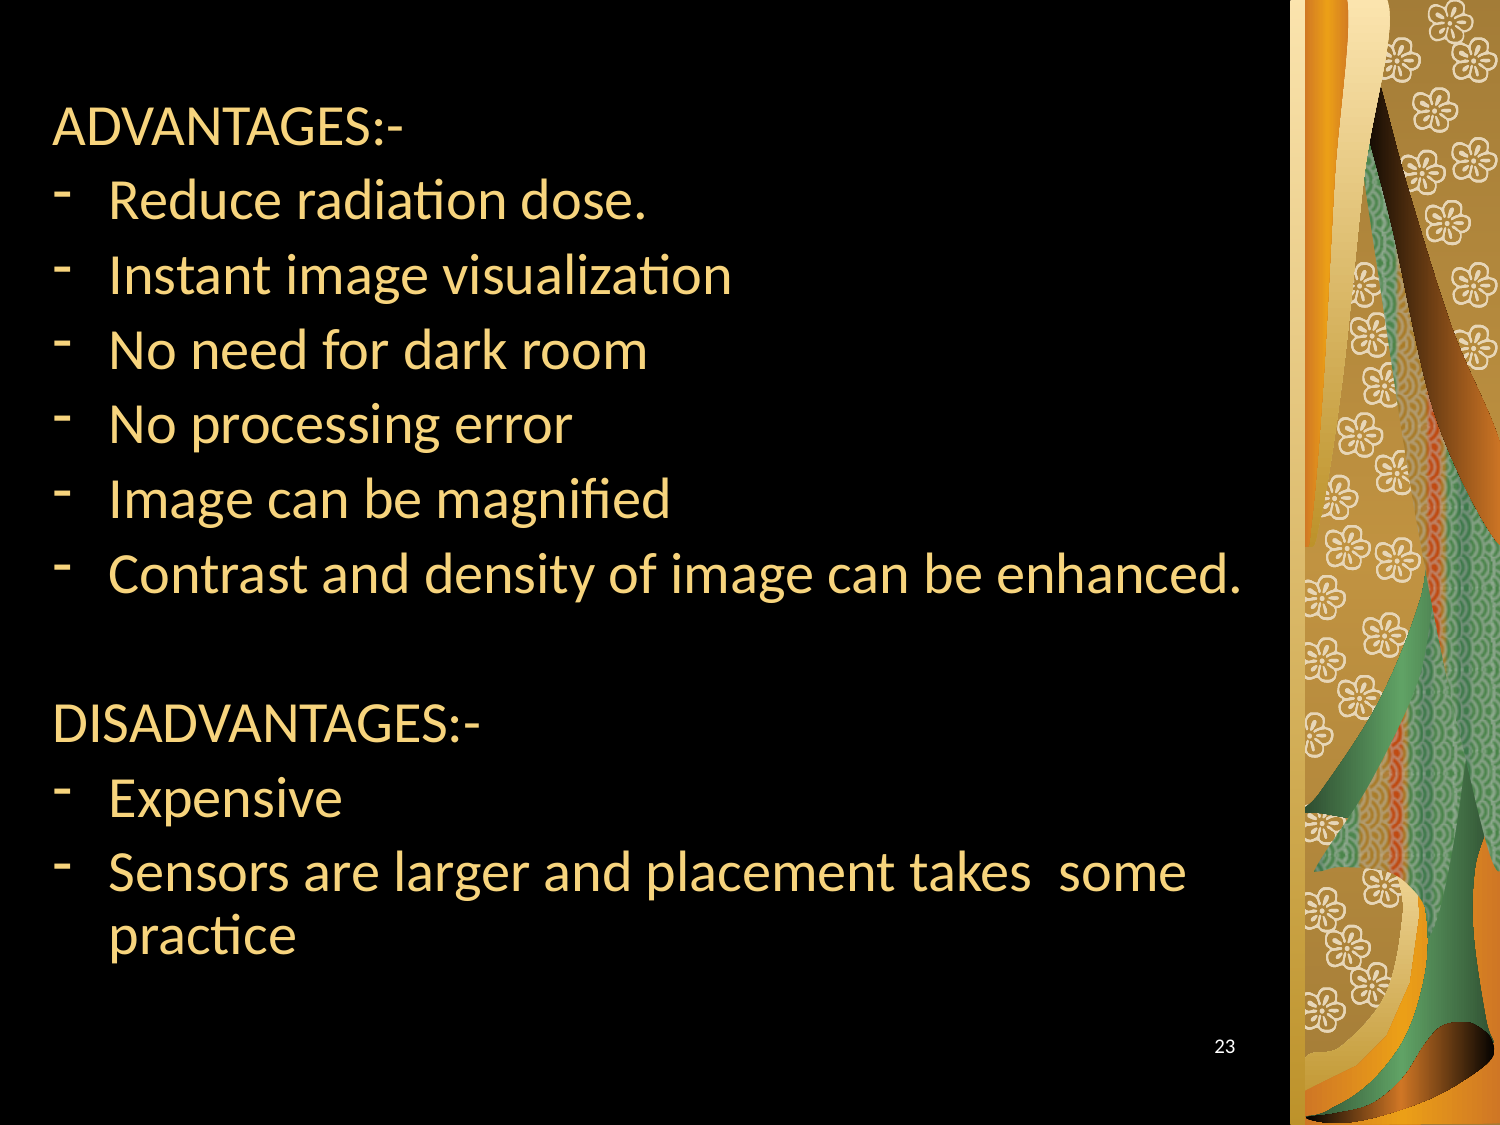

ADVANTAGES:-
Reduce radiation dose.
Instant image visualization
No need for dark room
No processing error
Image can be magnified
Contrast and density of image can be enhanced.

DISADVANTAGES:-
Expensive
Sensors are larger and placement takes  some practice
23